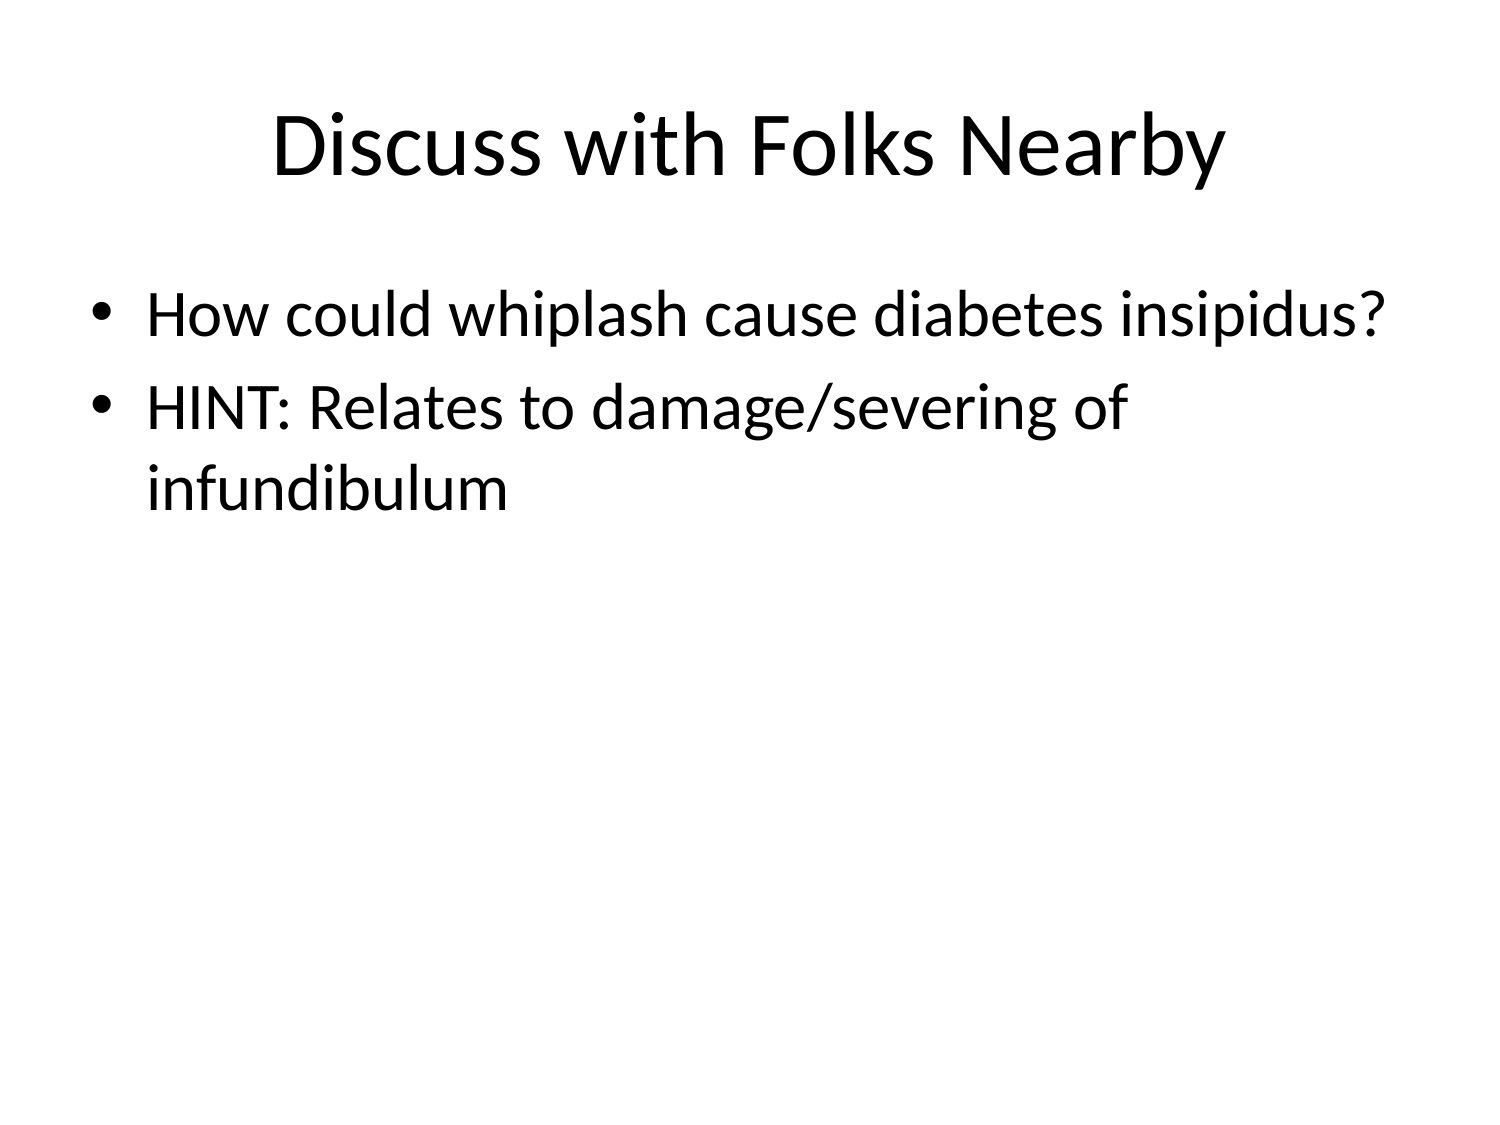

# Discuss with Folks Nearby
How could whiplash cause diabetes insipidus?
HINT: Relates to damage/severing of infundibulum